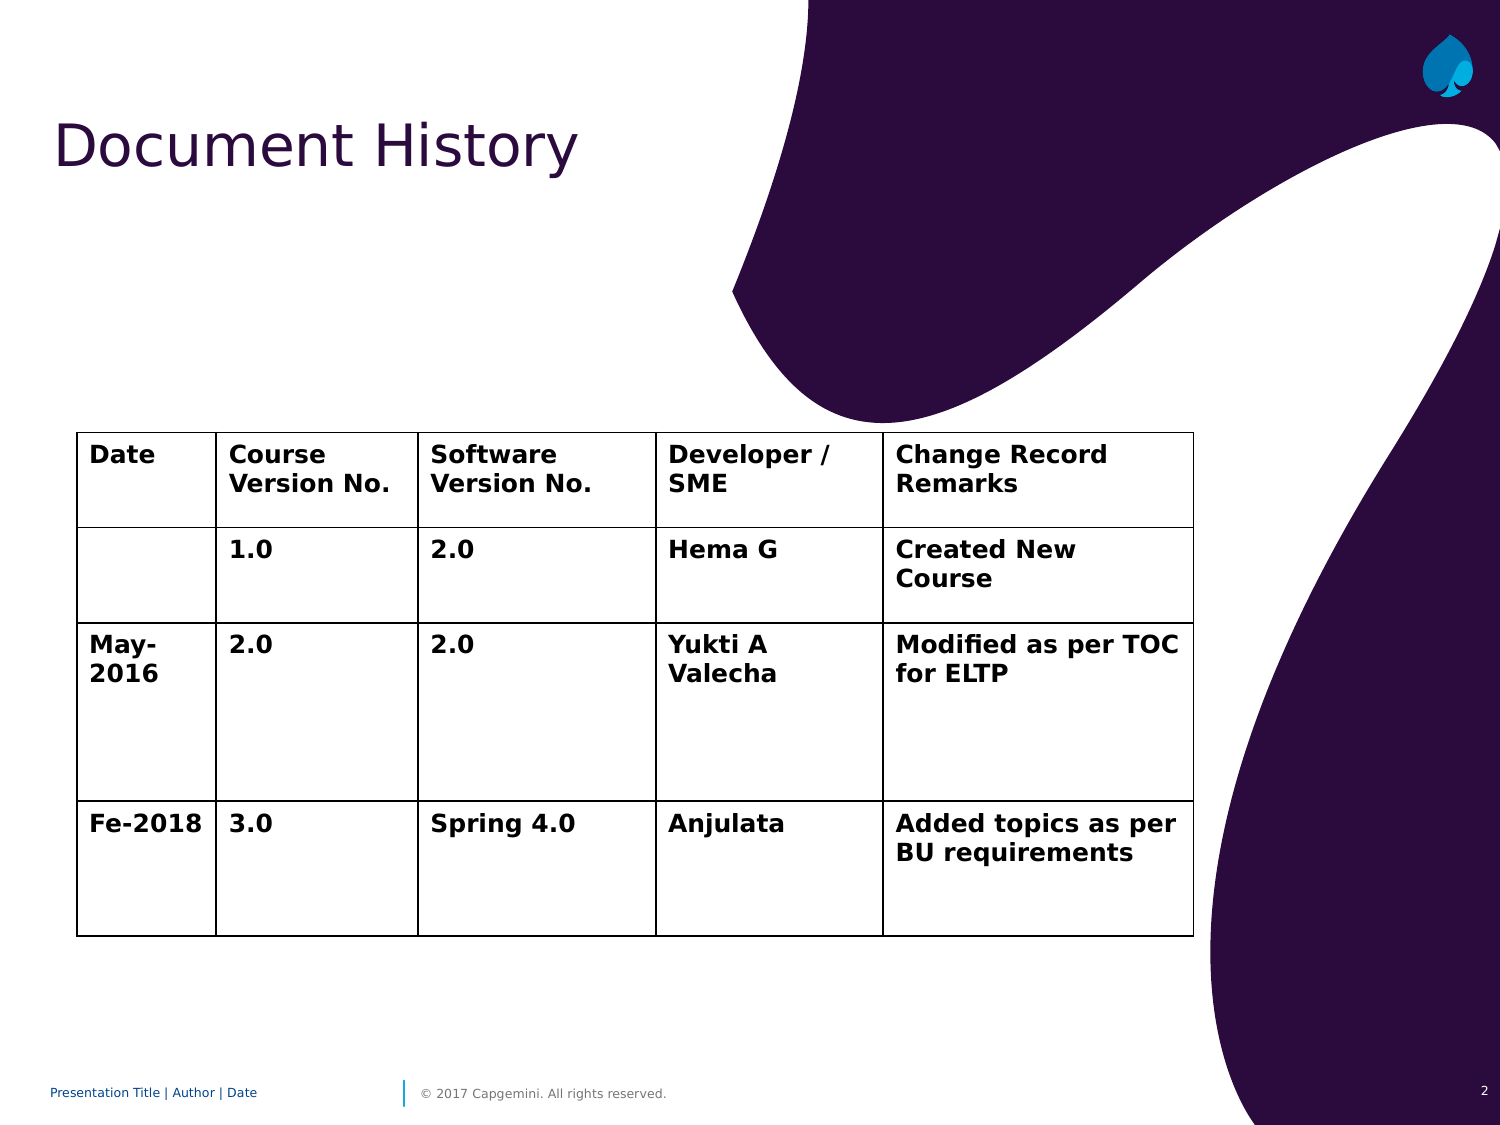

# Document History
| Date | Course Version No. | Software Version No. | Developer / SME | Change Record Remarks |
| --- | --- | --- | --- | --- |
|  | 1.0 | 2.0 | Hema G | Created New Course |
| May-2016 | 2.0 | 2.0 | Yukti A Valecha | Modified as per TOC for ELTP |
| Fe-2018 | 3.0 | Spring 4.0 | Anjulata | Added topics as per BU requirements |